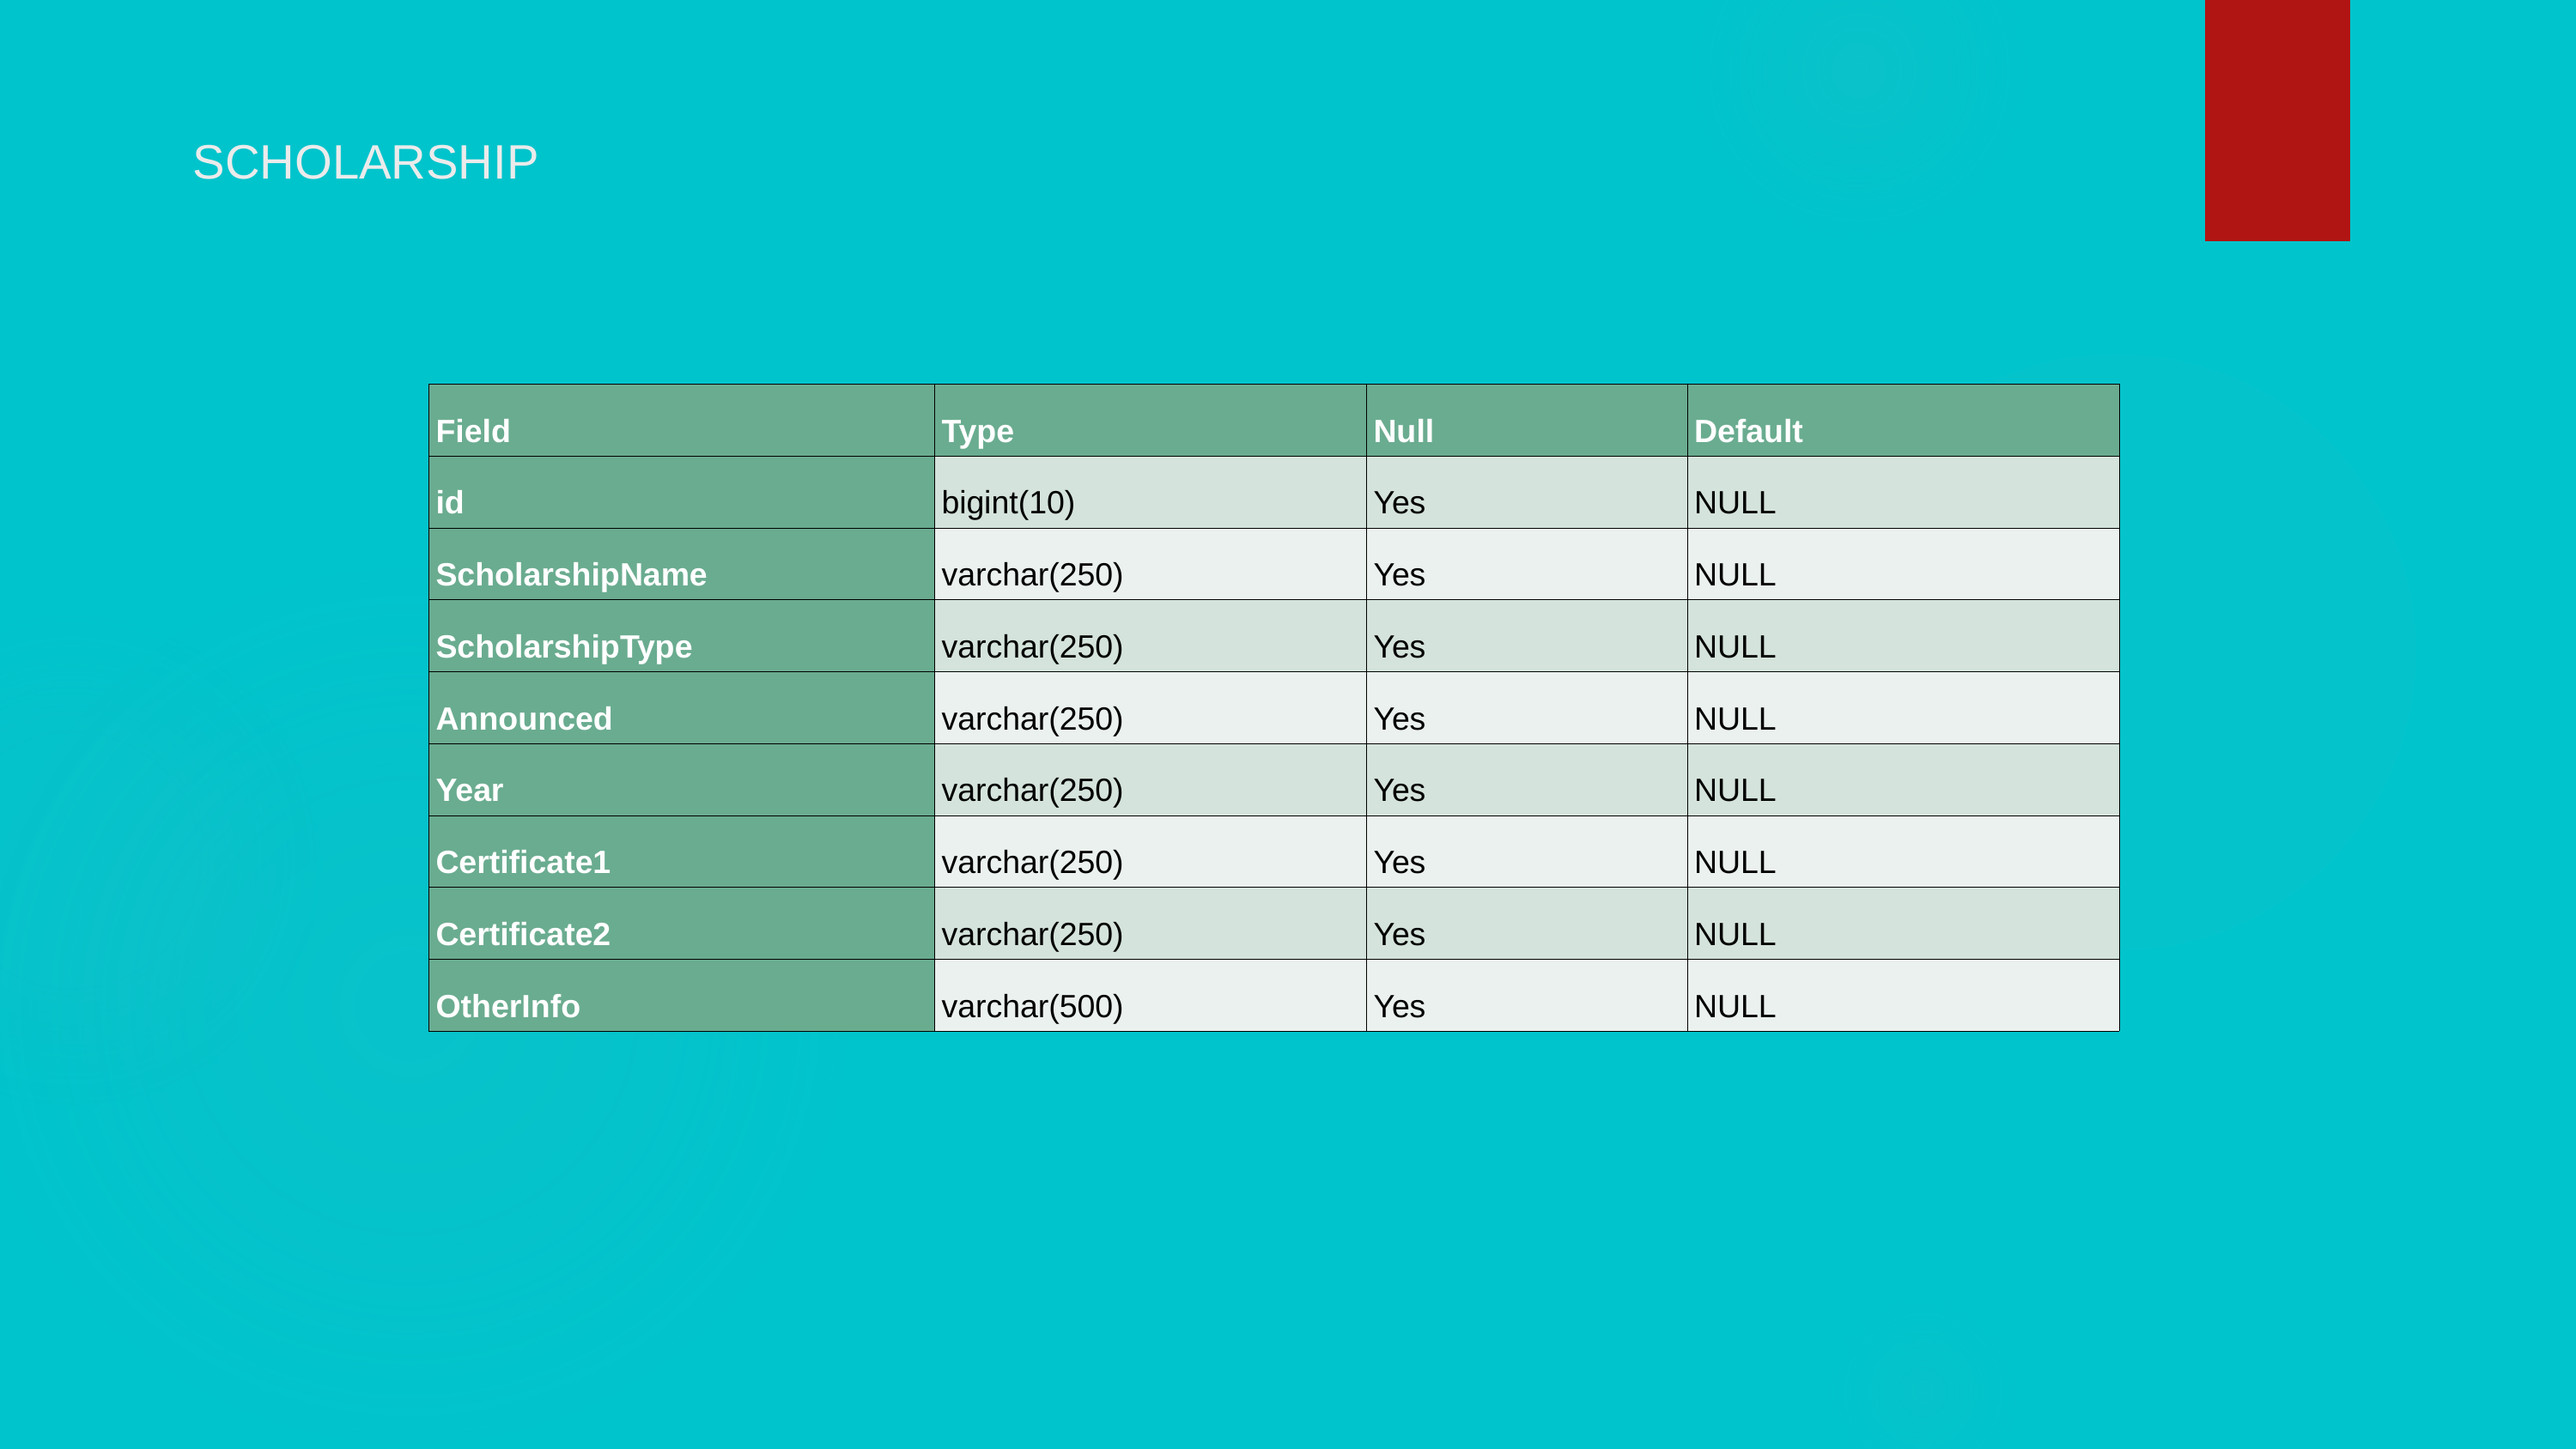

SCHOLARSHIP

| Field | Type | Null | Default |
| --- | --- | --- | --- |
| id | bigint(10) | Yes | NULL |
| ScholarshipName | varchar(250) | Yes | NULL |
| ScholarshipType | varchar(250) | Yes | NULL |
| Announced | varchar(250) | Yes | NULL |
| Year | varchar(250) | Yes | NULL |
| Certificate1 | varchar(250) | Yes | NULL |
| Certificate2 | varchar(250) | Yes | NULL |
| OtherInfo | varchar(500) | Yes | NULL |